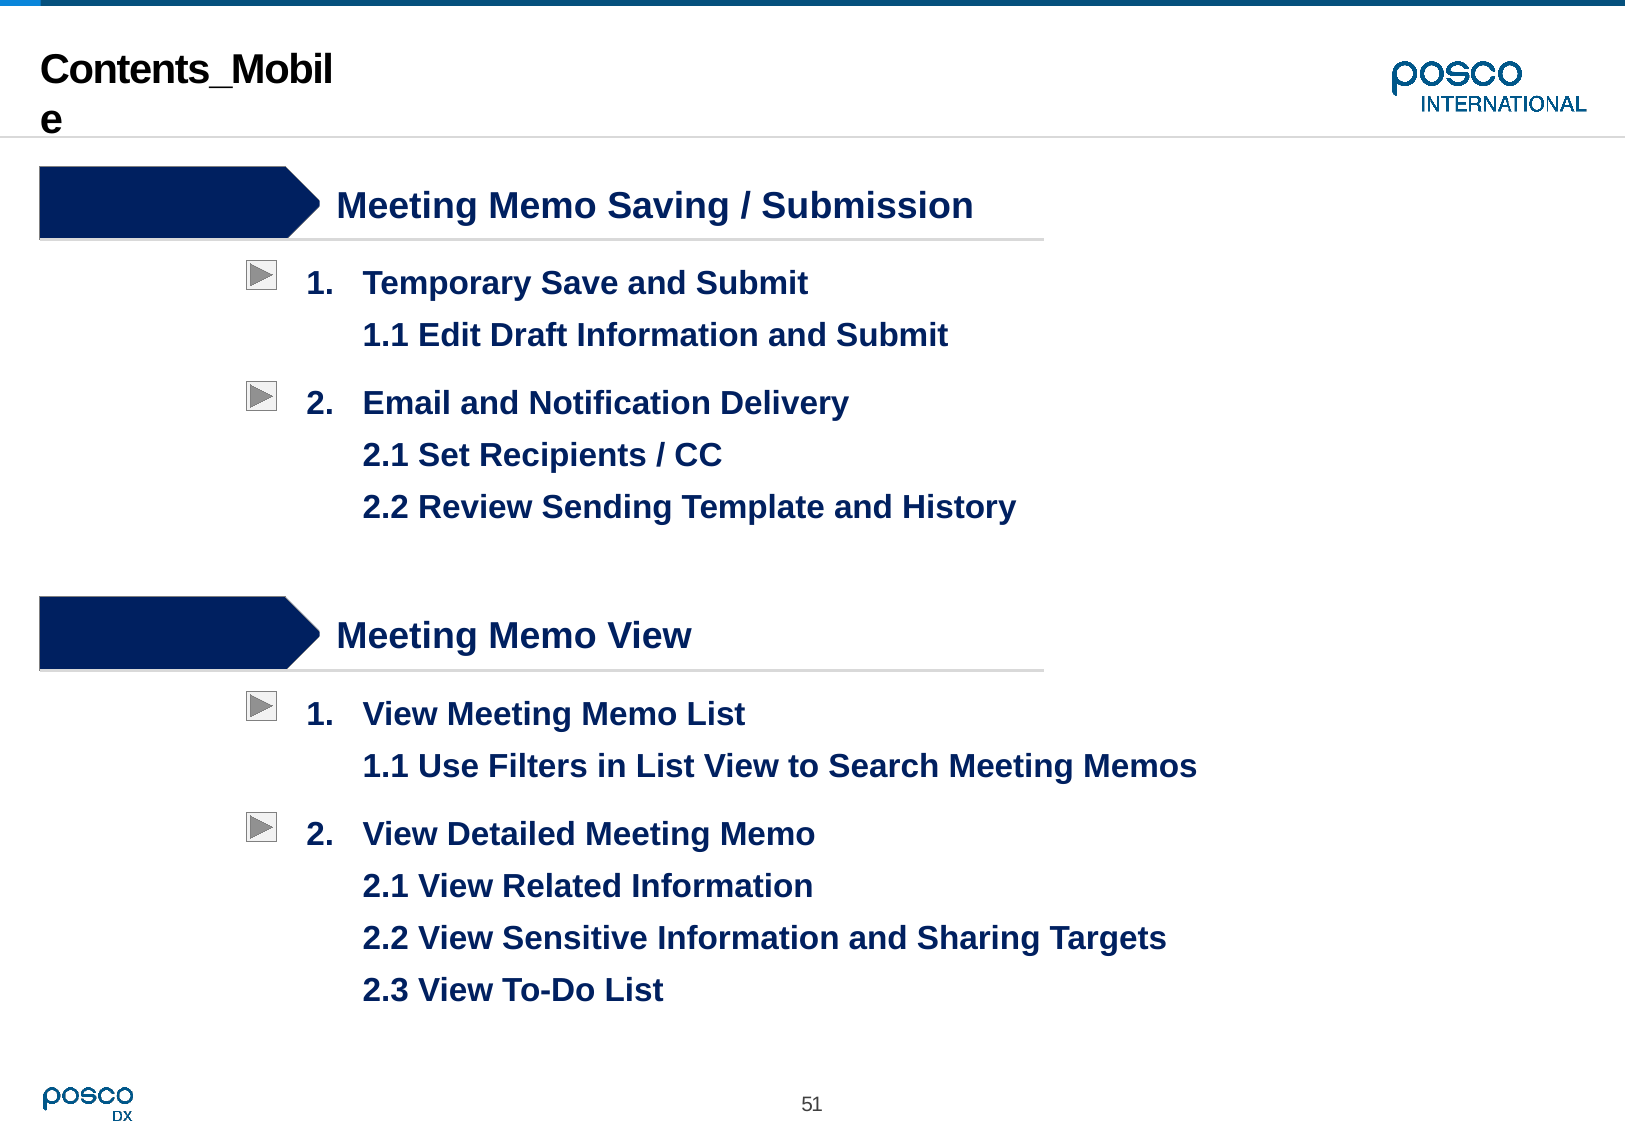

# Contents_Mobile
Step 2
Meeting Memo Saving / Submission
Temporary Save and Submit
1.1 Edit Draft Information and Submit
Email and Notification Delivery
2.1 Set Recipients / CC
2.2 Review Sending Template and History

Step 3
Meeting Memo View
View Meeting Memo List
1.1 Use Filters in List View to Search Meeting Memos
View Detailed Meeting Memo
2.1 View Related Information
2.2 View Sensitive Information and Sharing Targets
2.3 View To-Do List